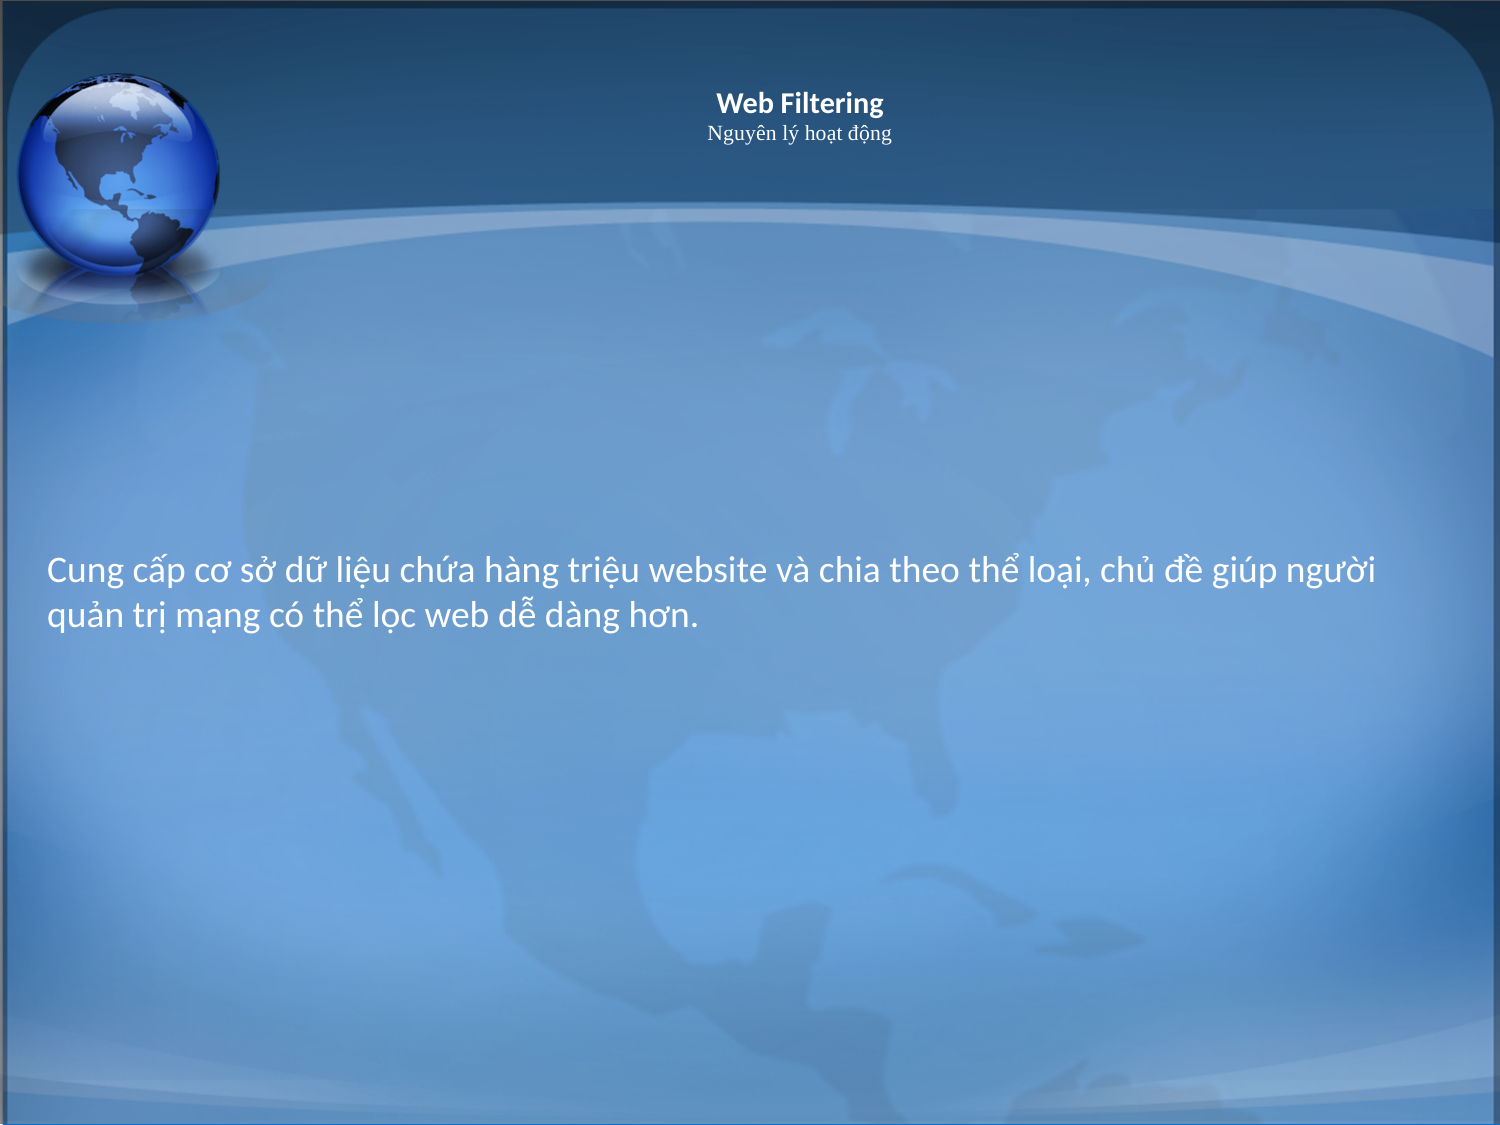

# Web Filtering Nguyên lý hoạt động
Cung cấp cơ sở dữ liệu chứa hàng triệu website và chia theo thể loại, chủ đề giúp người quản trị mạng có thể lọc web dễ dàng hơn.